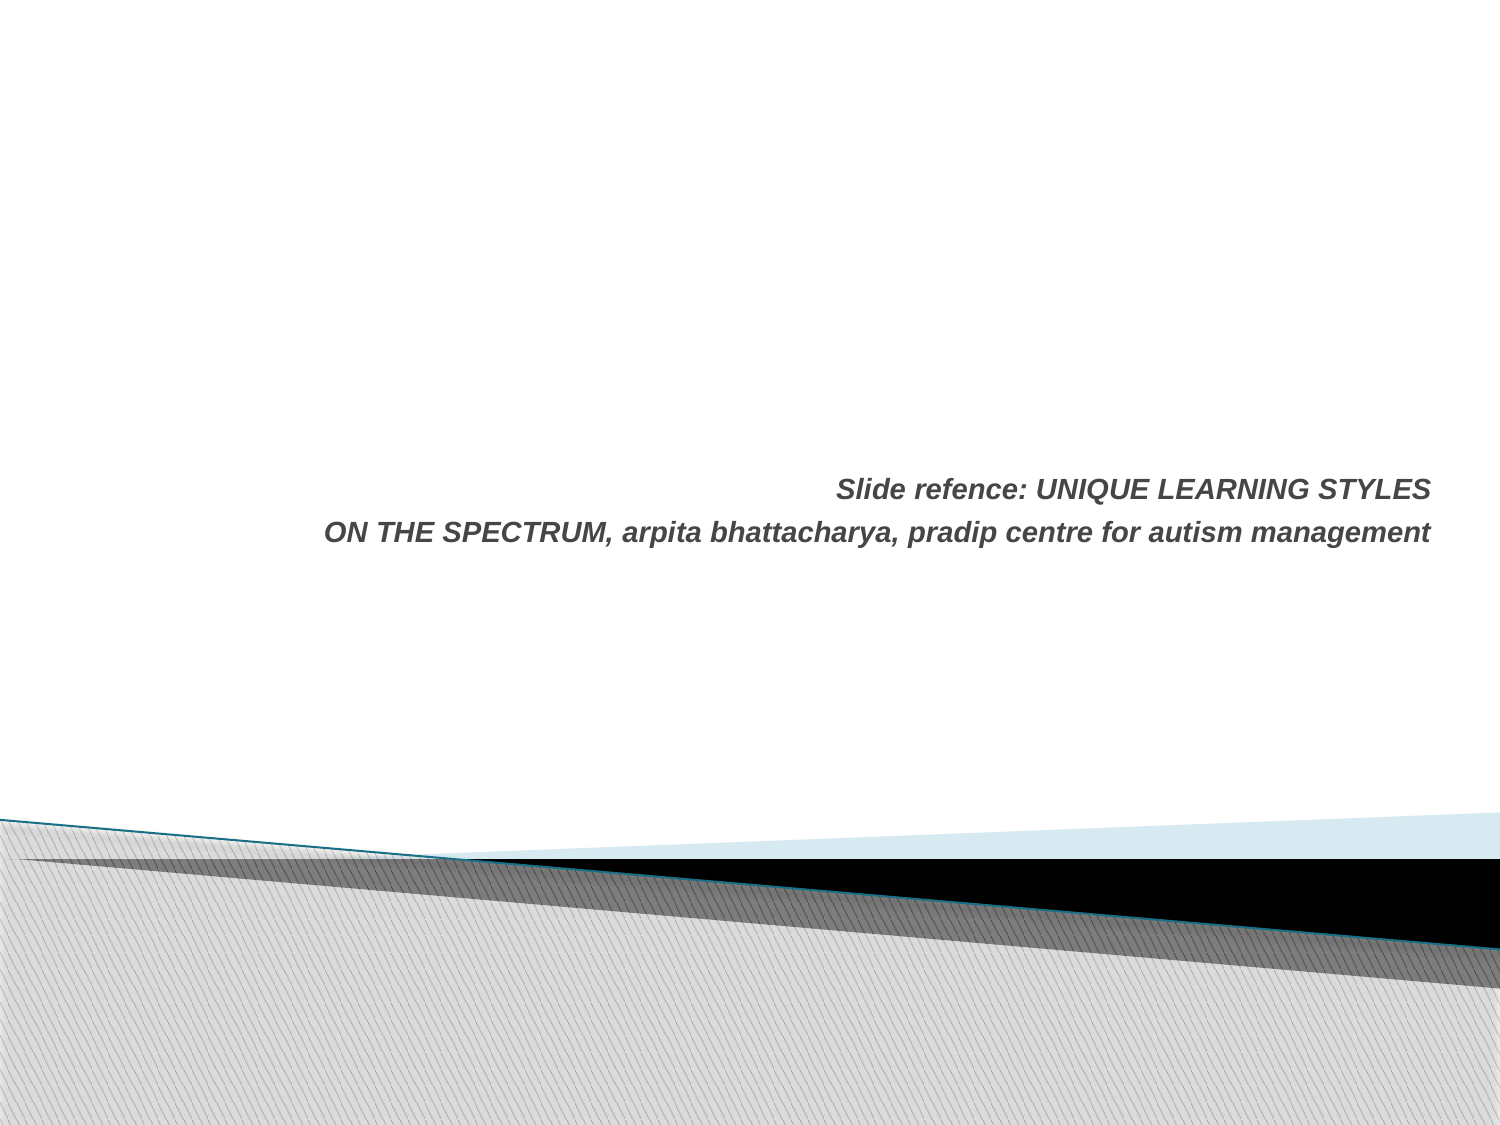

Slide refence: UNIQUE LEARNING STYLES
 ON THE SPECTRUM, arpita bhattacharya, pradip centre for autism management